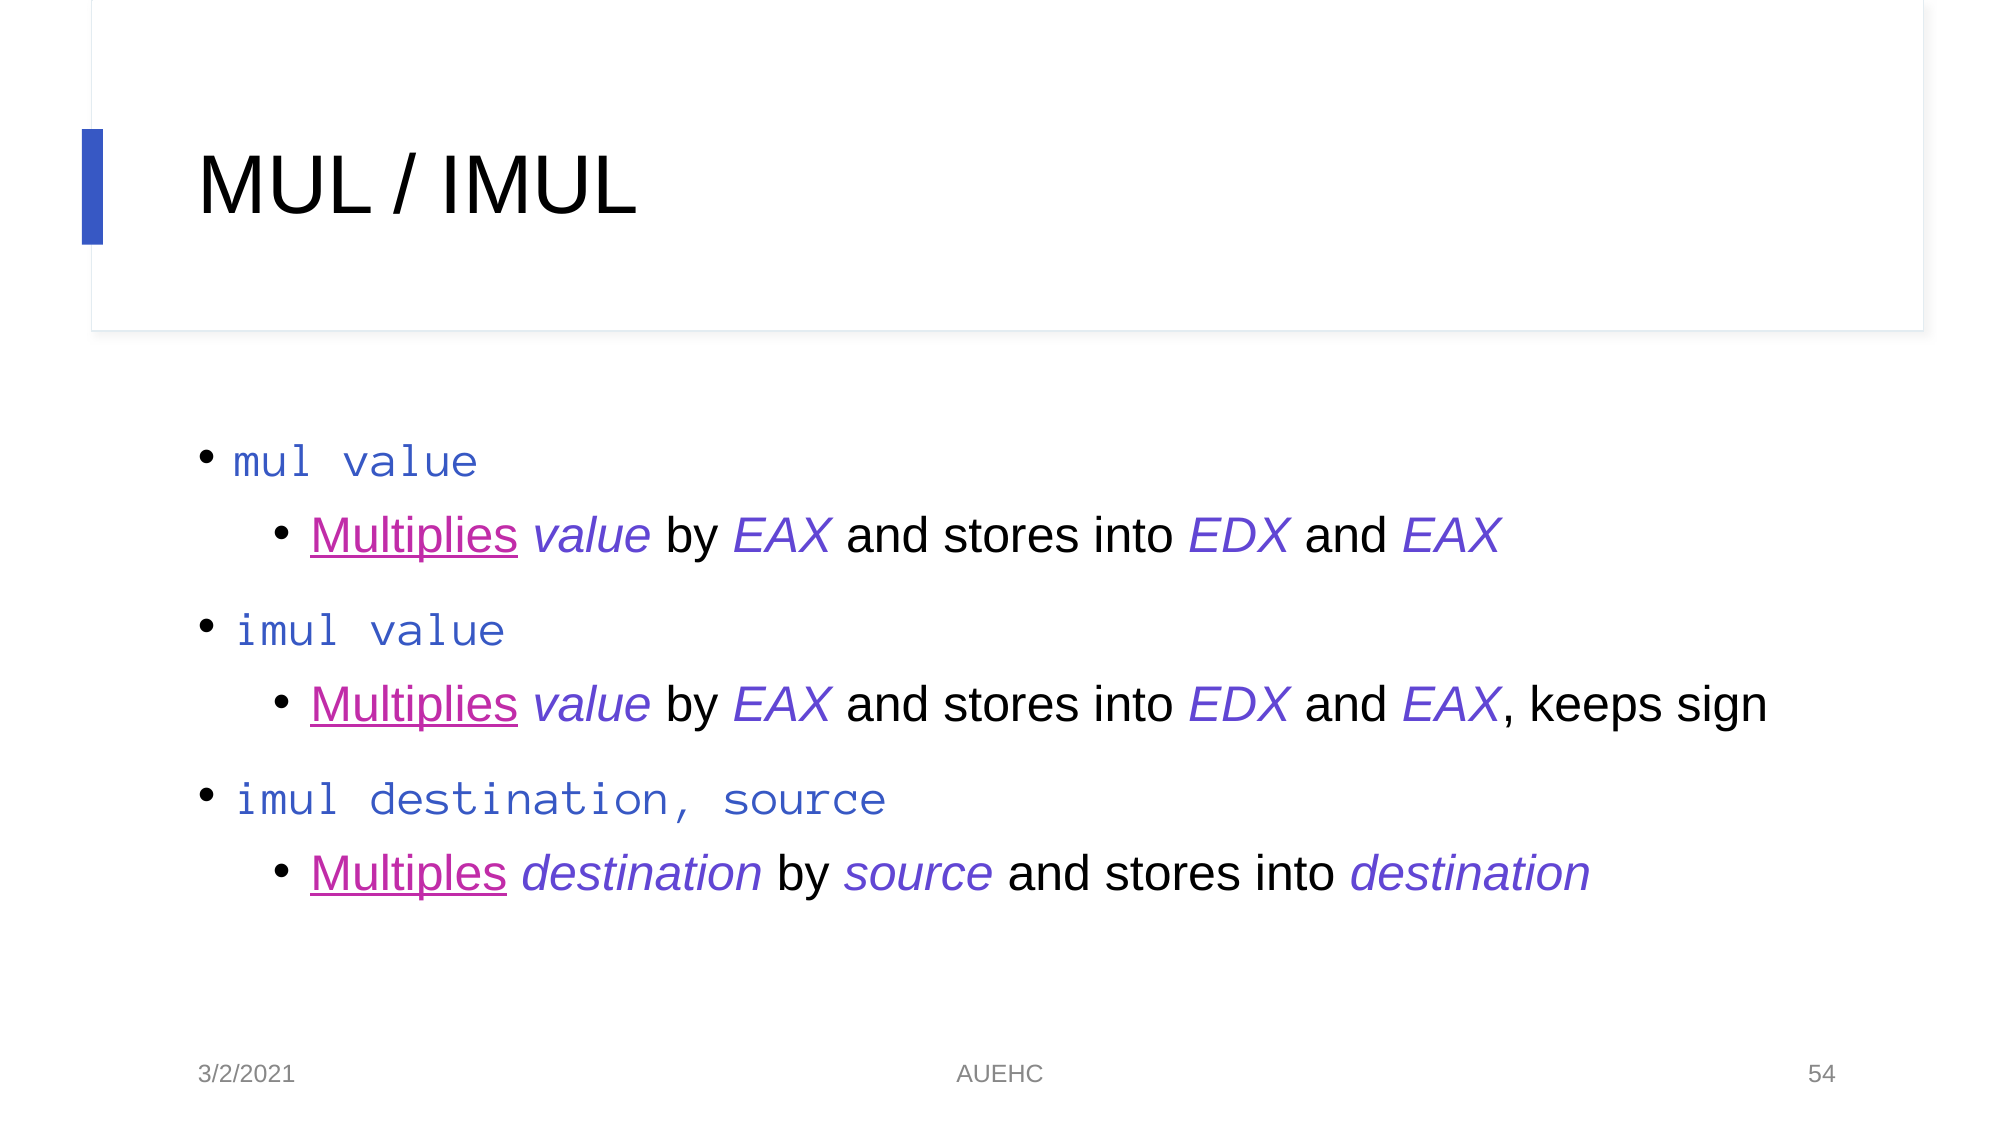

# MUL / IMUL
mul value
Multiplies value by EAX and stores into EDX and EAX
imul value
Multiplies value by EAX and stores into EDX and EAX, keeps sign
imul destination, source
Multiples destination by source and stores into destination
3/2/2021
AUEHC
54